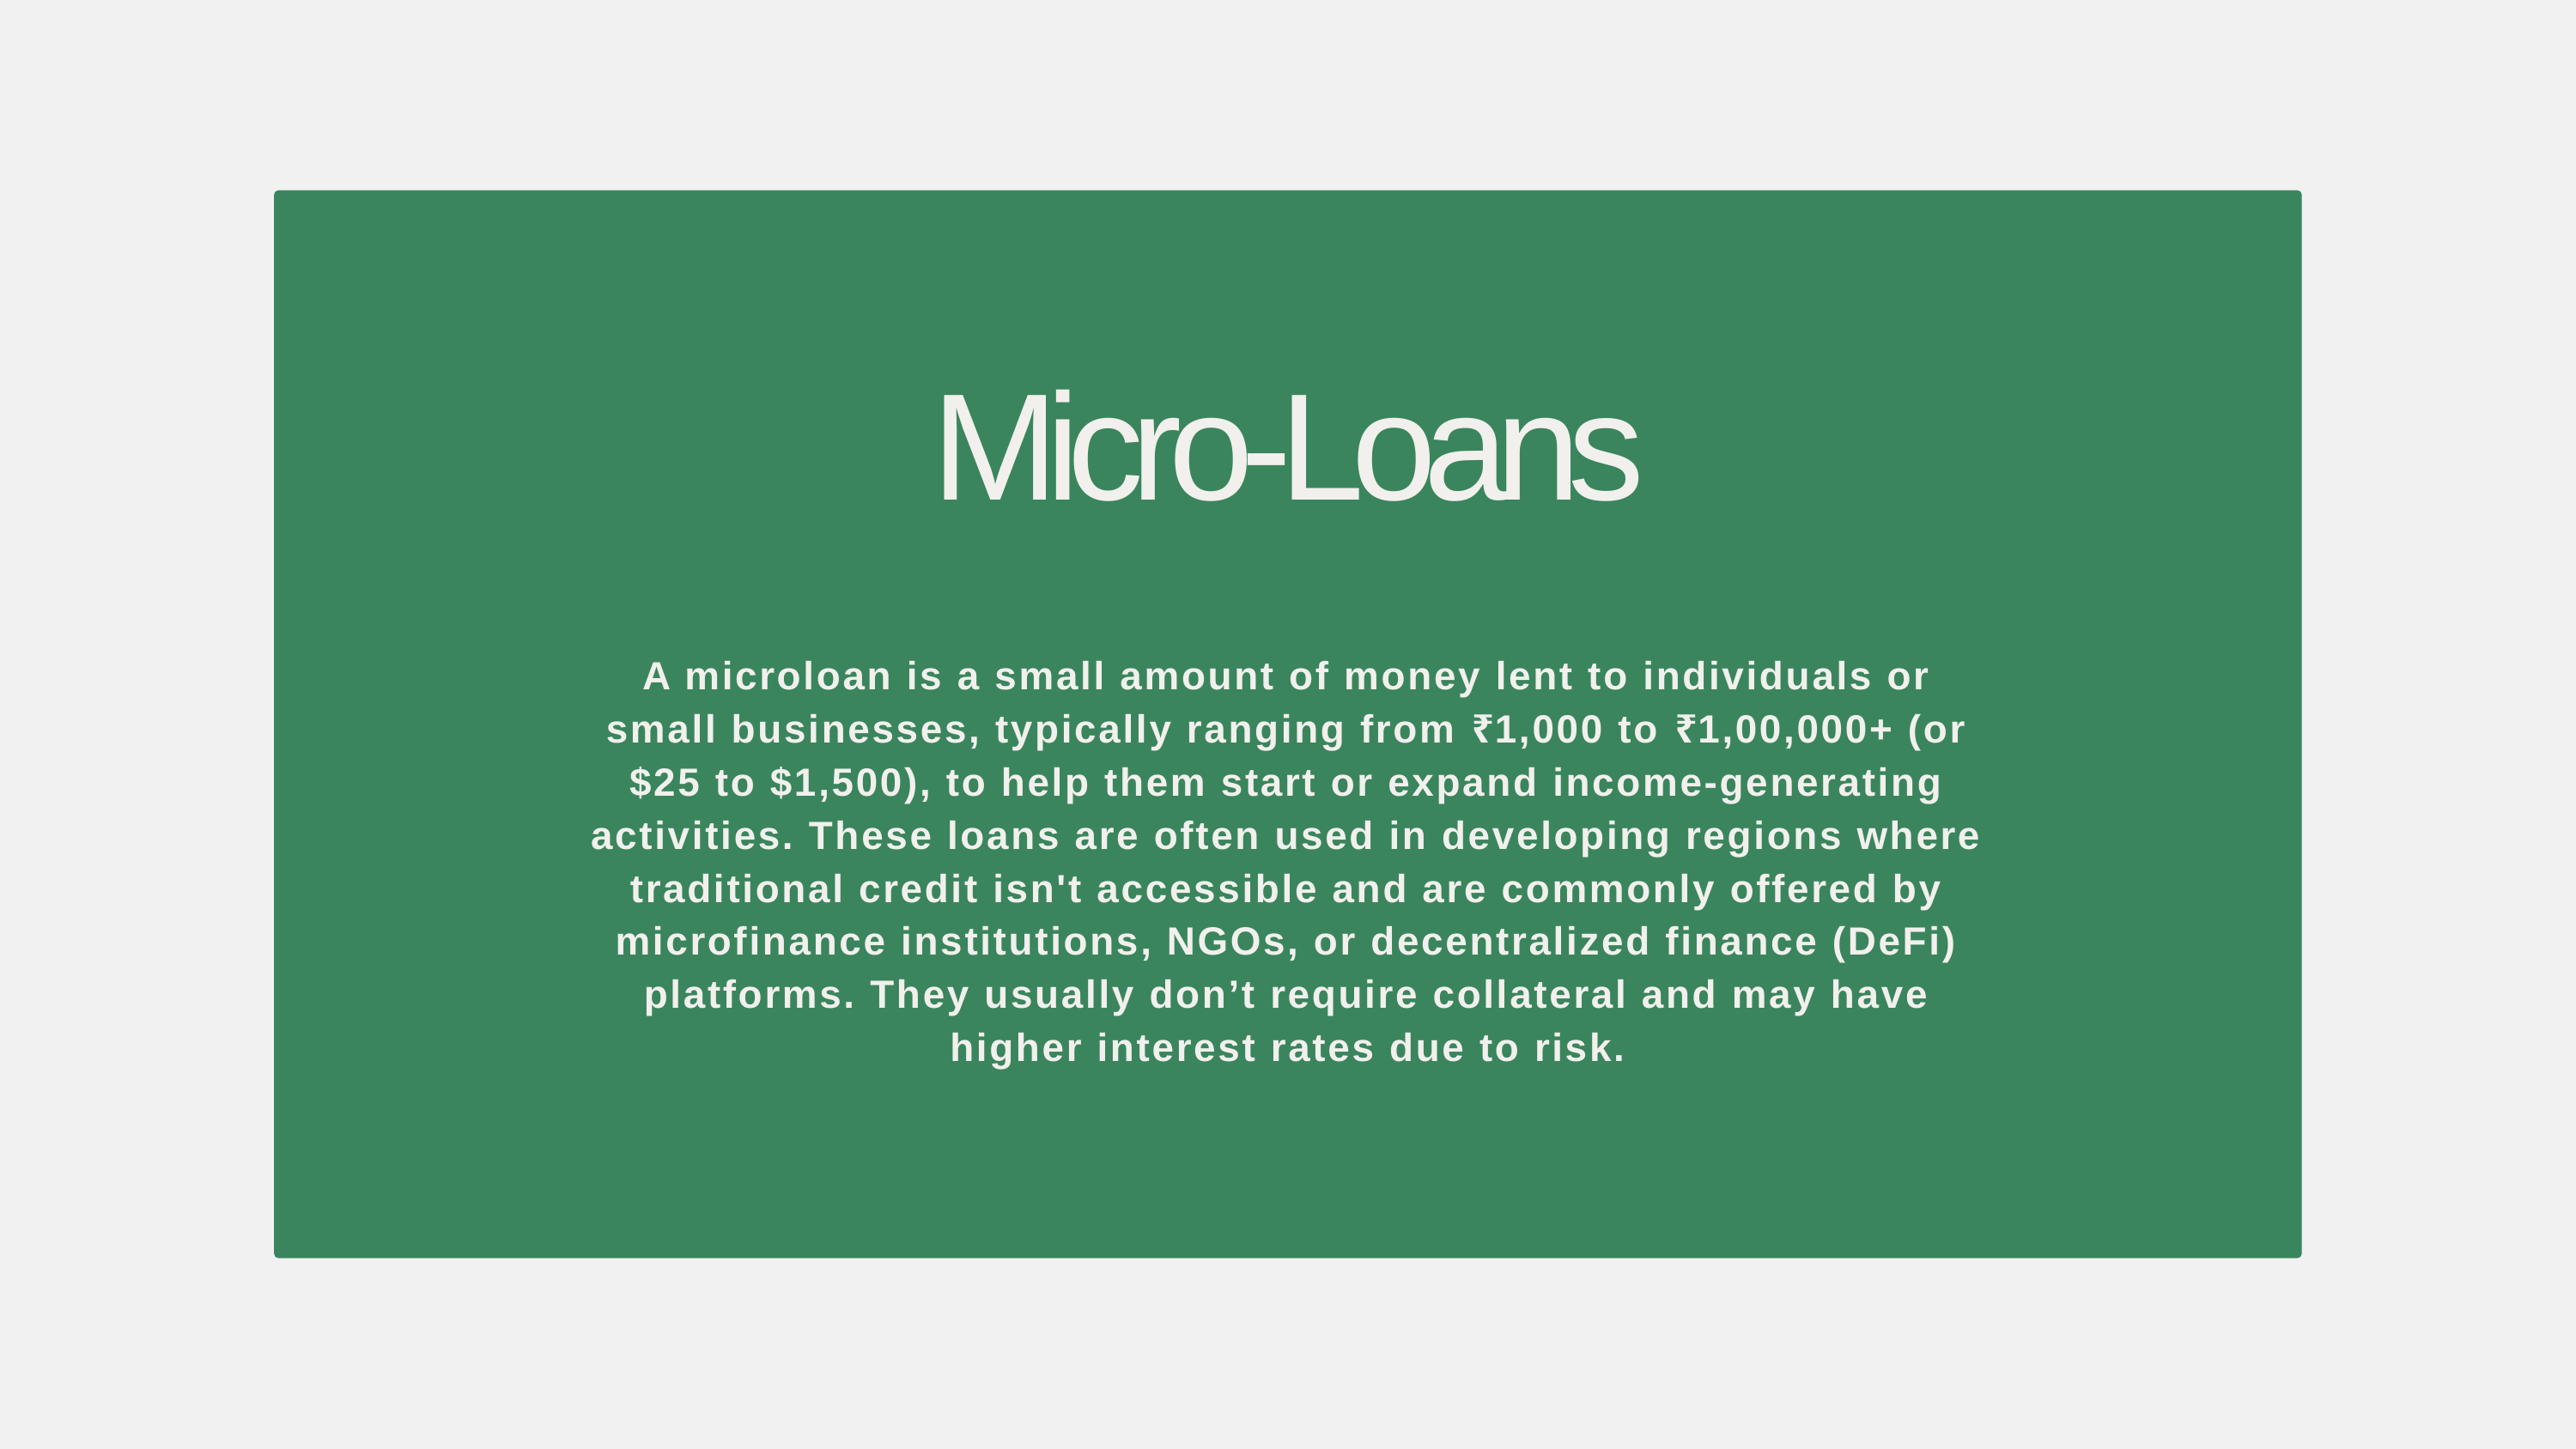

Micro-Loans
A microloan is a small amount of money lent to individuals or small businesses, typically ranging from ₹1,000 to ₹1,00,000+ (or $25 to $1,500), to help them start or expand income-generating activities. These loans are often used in developing regions where traditional credit isn't accessible and are commonly offered by microfinance institutions, NGOs, or decentralized finance (DeFi) platforms. They usually don’t require collateral and may have higher interest rates due to risk.